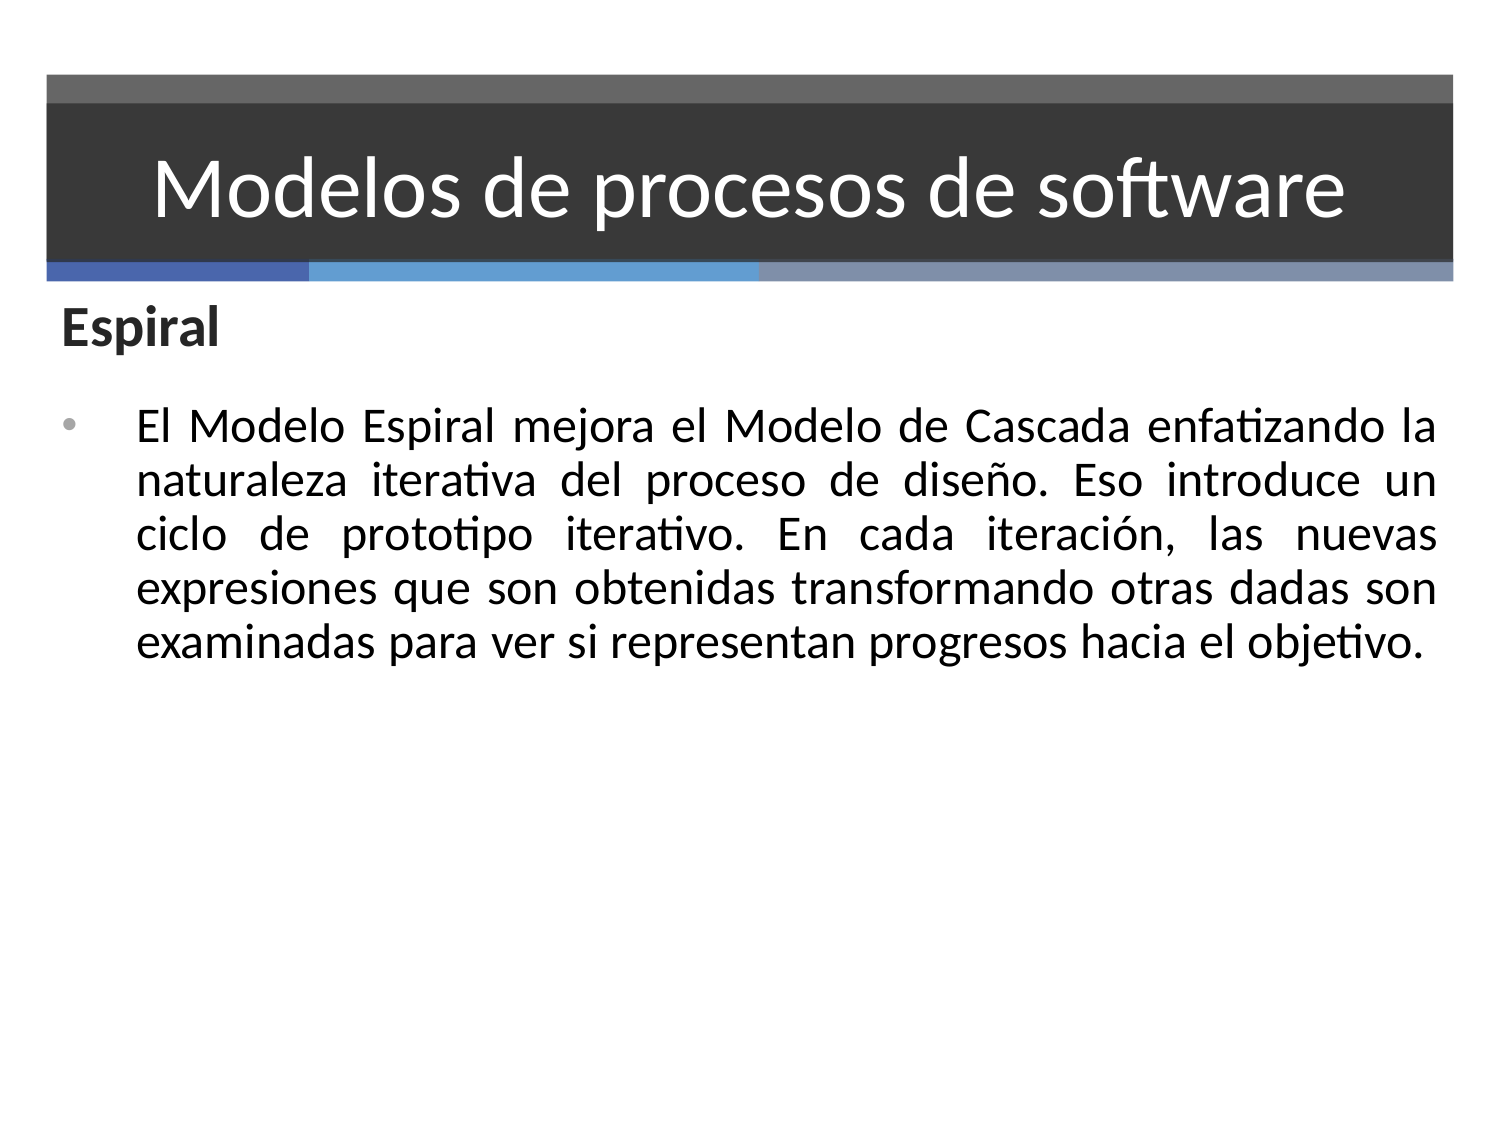

# Modelos de procesos de software
Espiral
El Modelo Espiral mejora el Modelo de Cascada enfatizando la naturaleza iterativa del proceso de diseño. Eso introduce un ciclo de prototipo iterativo. En cada iteración, las nuevas expresiones que son obtenidas transformando otras dadas son examinadas para ver si representan progresos hacia el objetivo.